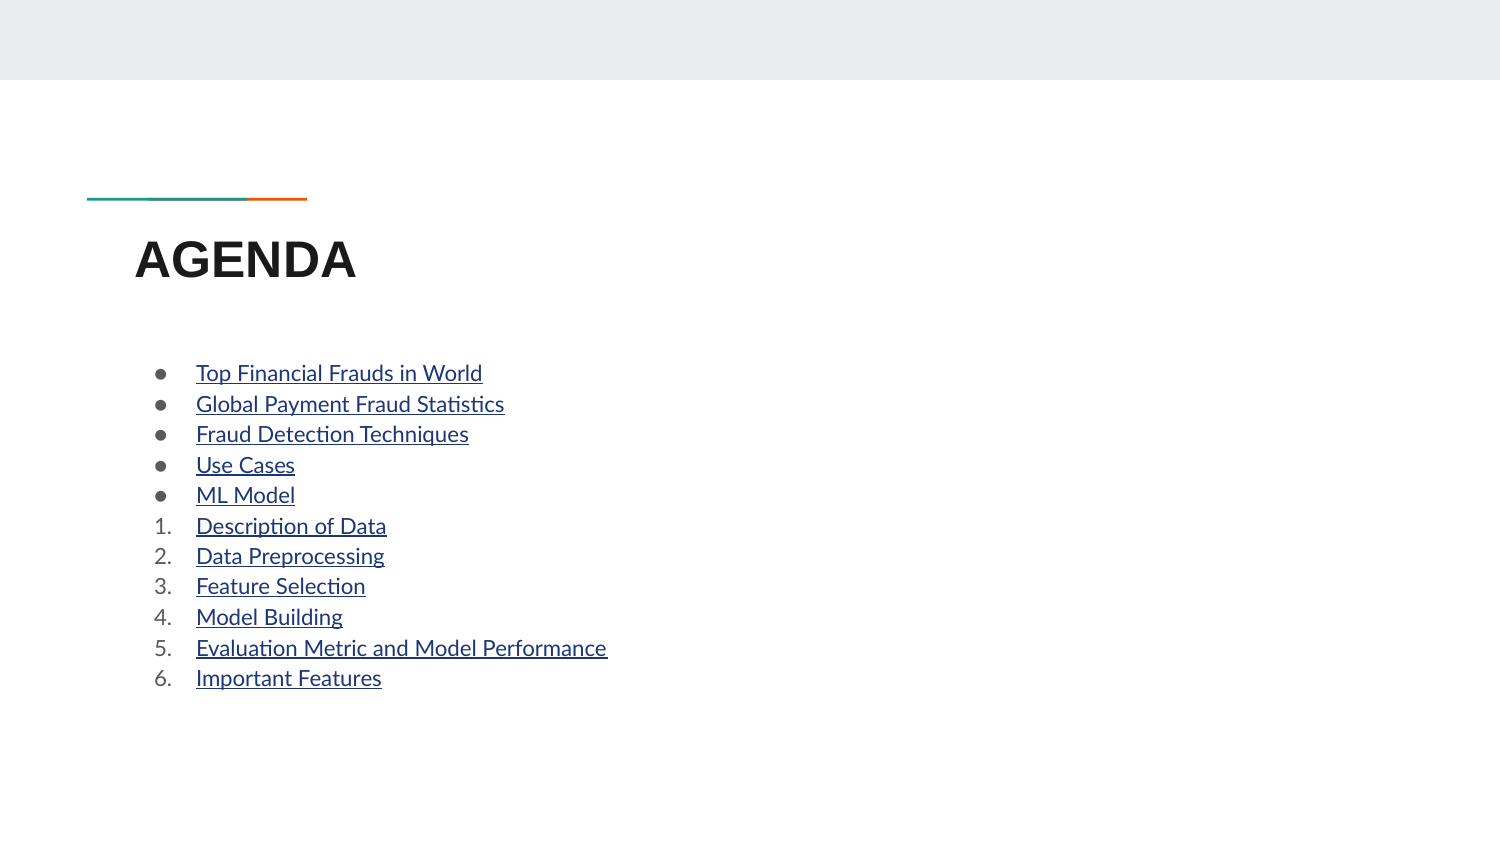

# AGENDA
Top Financial Frauds in World
Global Payment Fraud Statistics
Fraud Detection Techniques
Use Cases
ML Model
Description of Data
Data Preprocessing
Feature Selection
Model Building
Evaluation Metric and Model Performance
Important Features